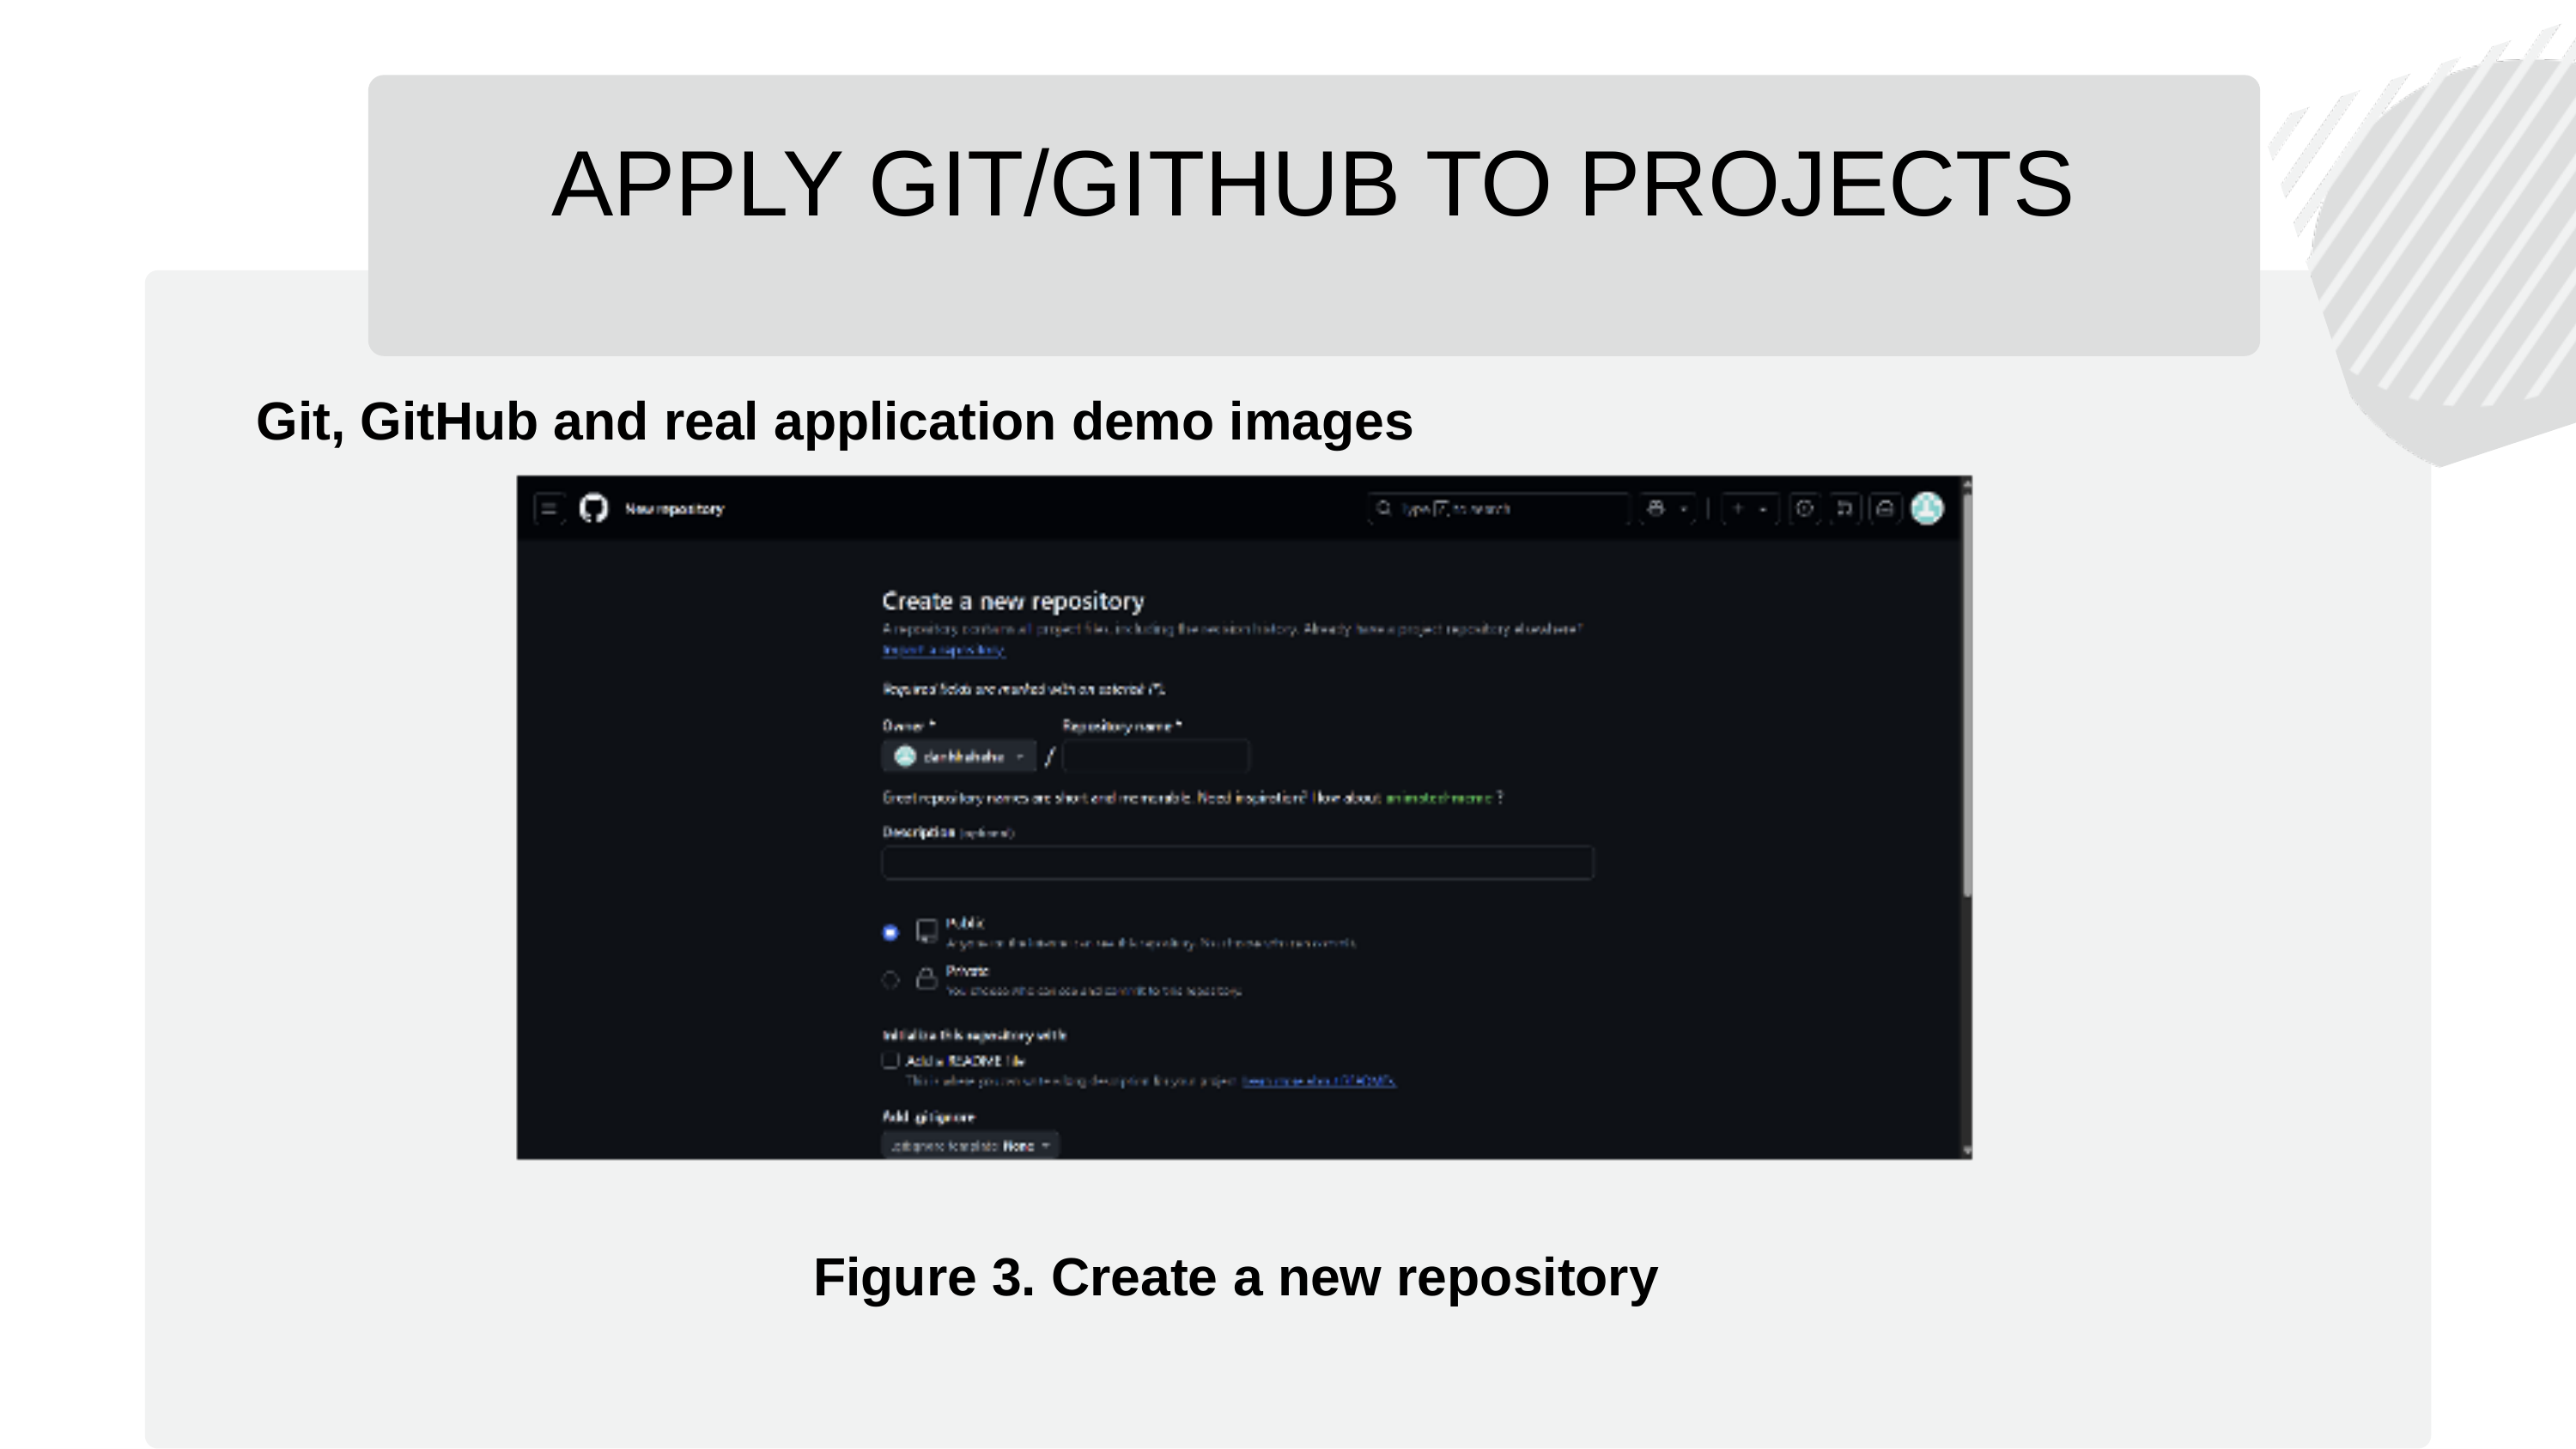

APPLY GIT/GITHUB TO PROJECTS

Git, GitHub and real application demo images

Figure 3. Create a new repository